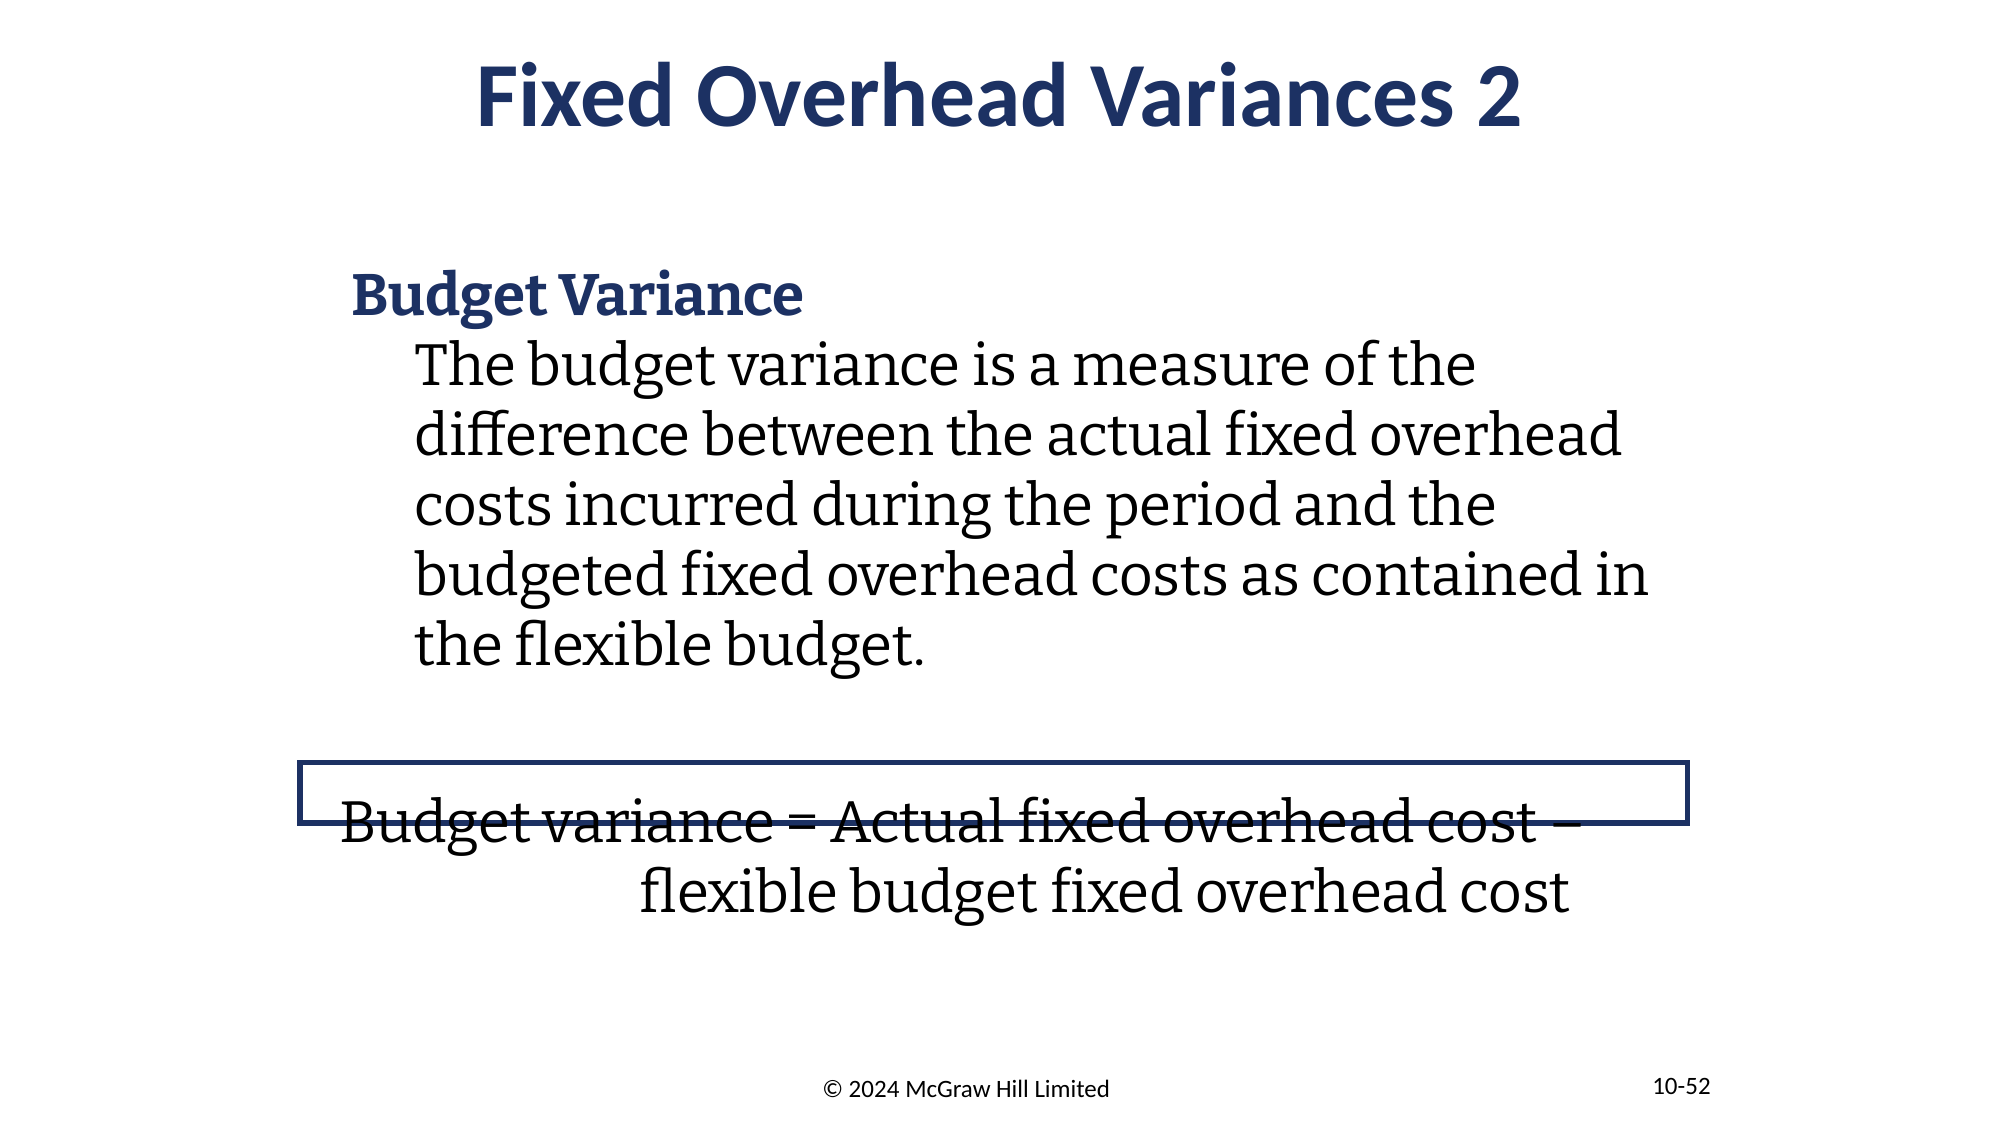

Fixed Overhead Variances 2
 Budget Variance
The budget variance is a measure of the difference between the actual fixed overhead costs incurred during the period and the budgeted fixed overhead costs as contained in the flexible budget.

Budget variance = Actual fixed overhead cost – 			flexible budget fixed overhead cost

10-52